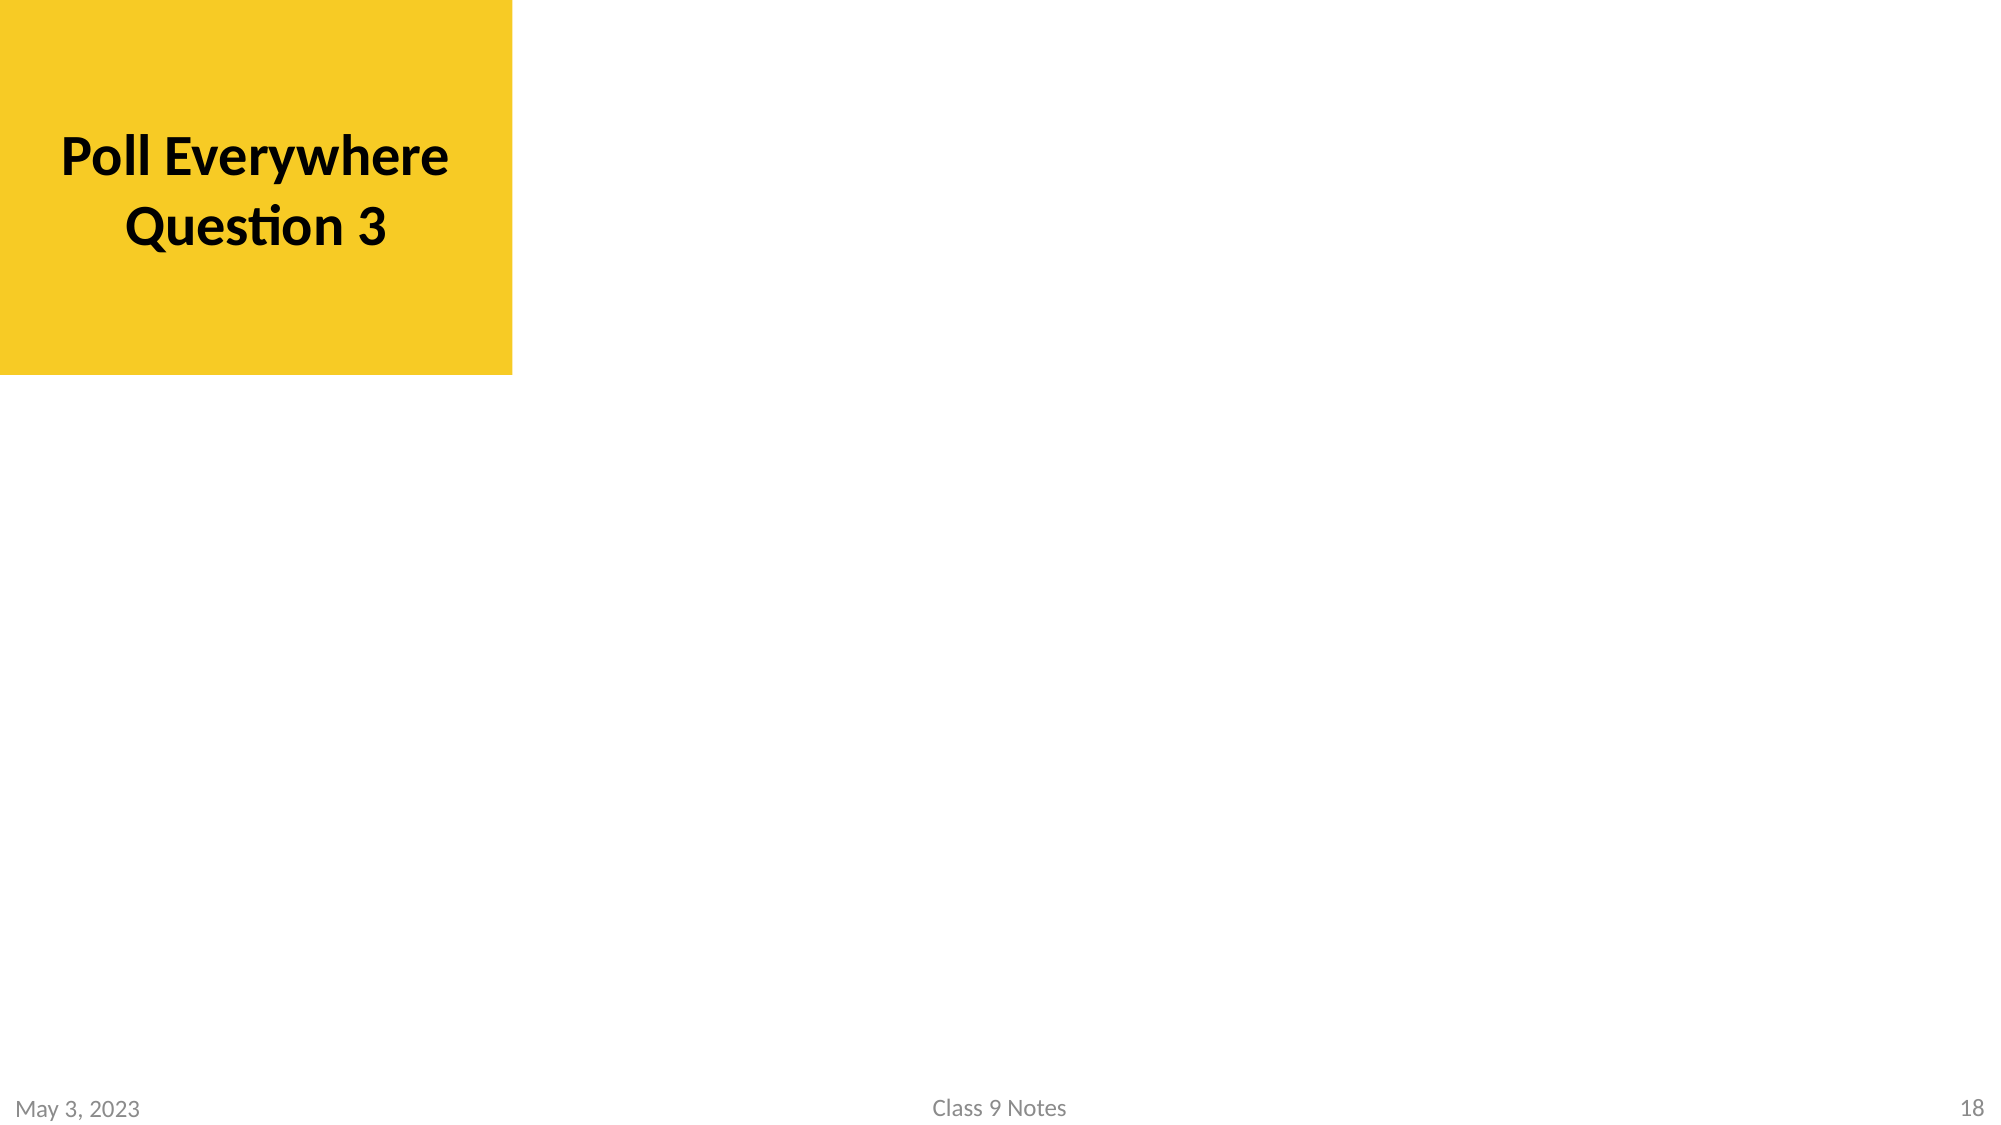

Poll Everywhere Question 3
18
Class 9 Notes
May 3, 2023